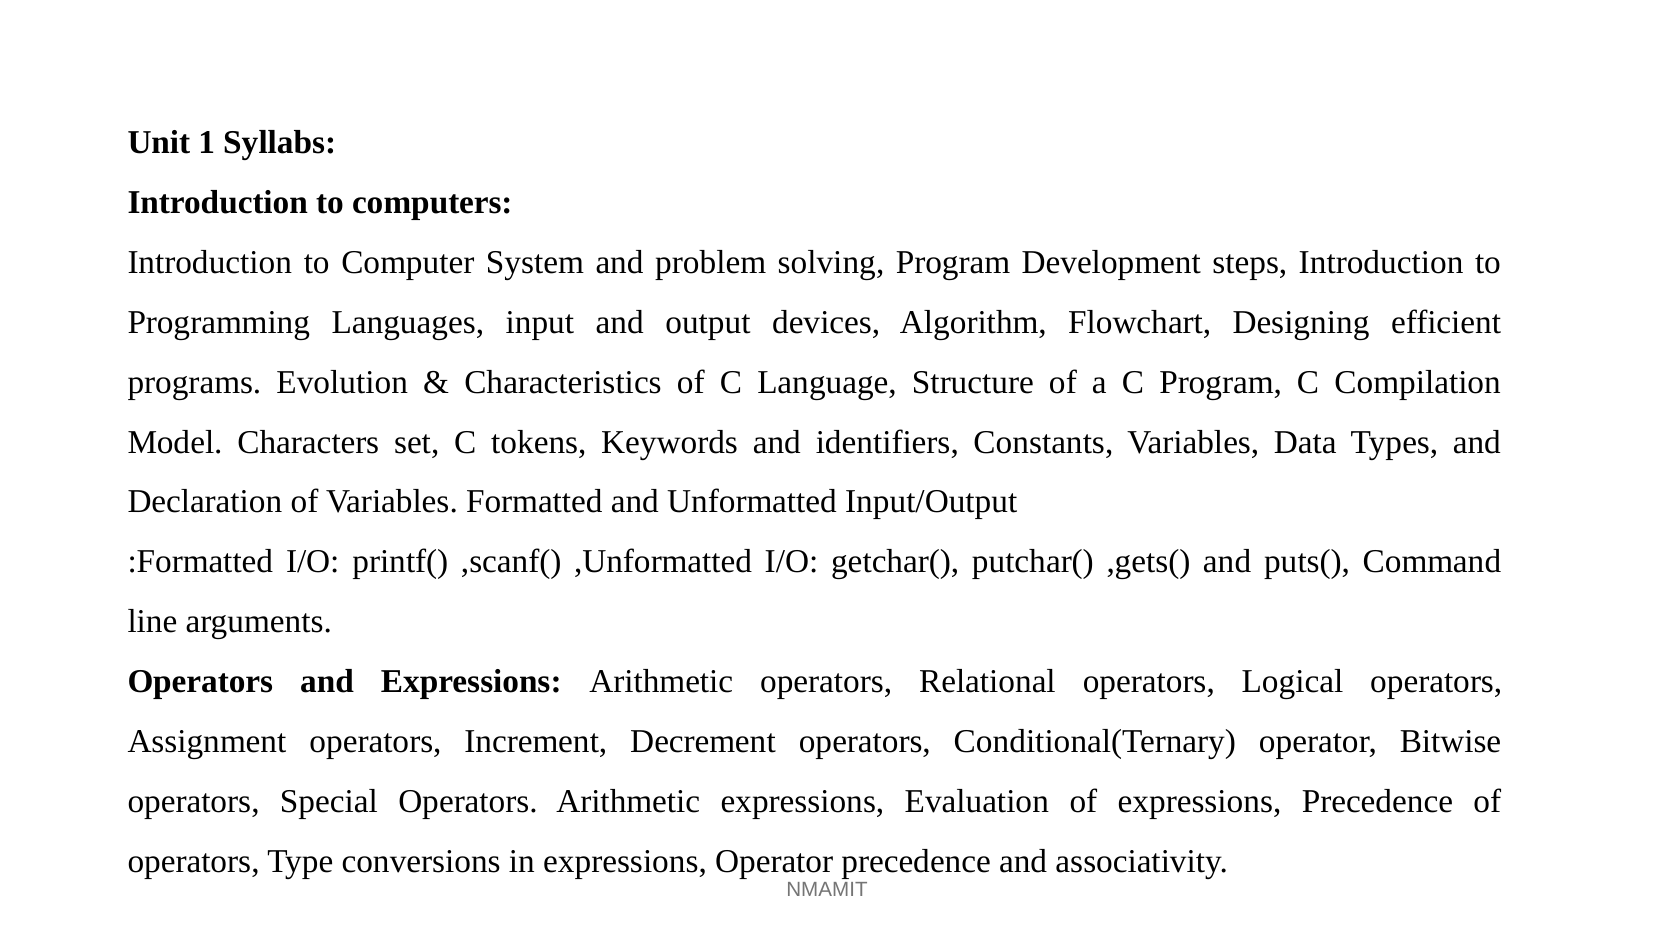

Unit 1 Syllabs:
Introduction to computers:
Introduction to Computer System and problem solving, Program Development steps, Introduction to Programming Languages, input and output devices, Algorithm, Flowchart, Designing efficient programs. Evolution & Characteristics of C Language, Structure of a C Program, C Compilation Model. Characters set, C tokens, Keywords and identifiers, Constants, Variables, Data Types, and Declaration of Variables. Formatted and Unformatted Input/Output
:Formatted I/O: printf() ,scanf() ,Unformatted I/O: getchar(), putchar() ,gets() and puts(), Command line arguments.
Operators and Expressions: Arithmetic operators, Relational operators, Logical operators, Assignment operators, Increment, Decrement operators, Conditional(Ternary) operator, Bitwise operators, Special Operators. Arithmetic expressions, Evaluation of expressions, Precedence of operators, Type conversions in expressions, Operator precedence and associativity.
NMAMIT